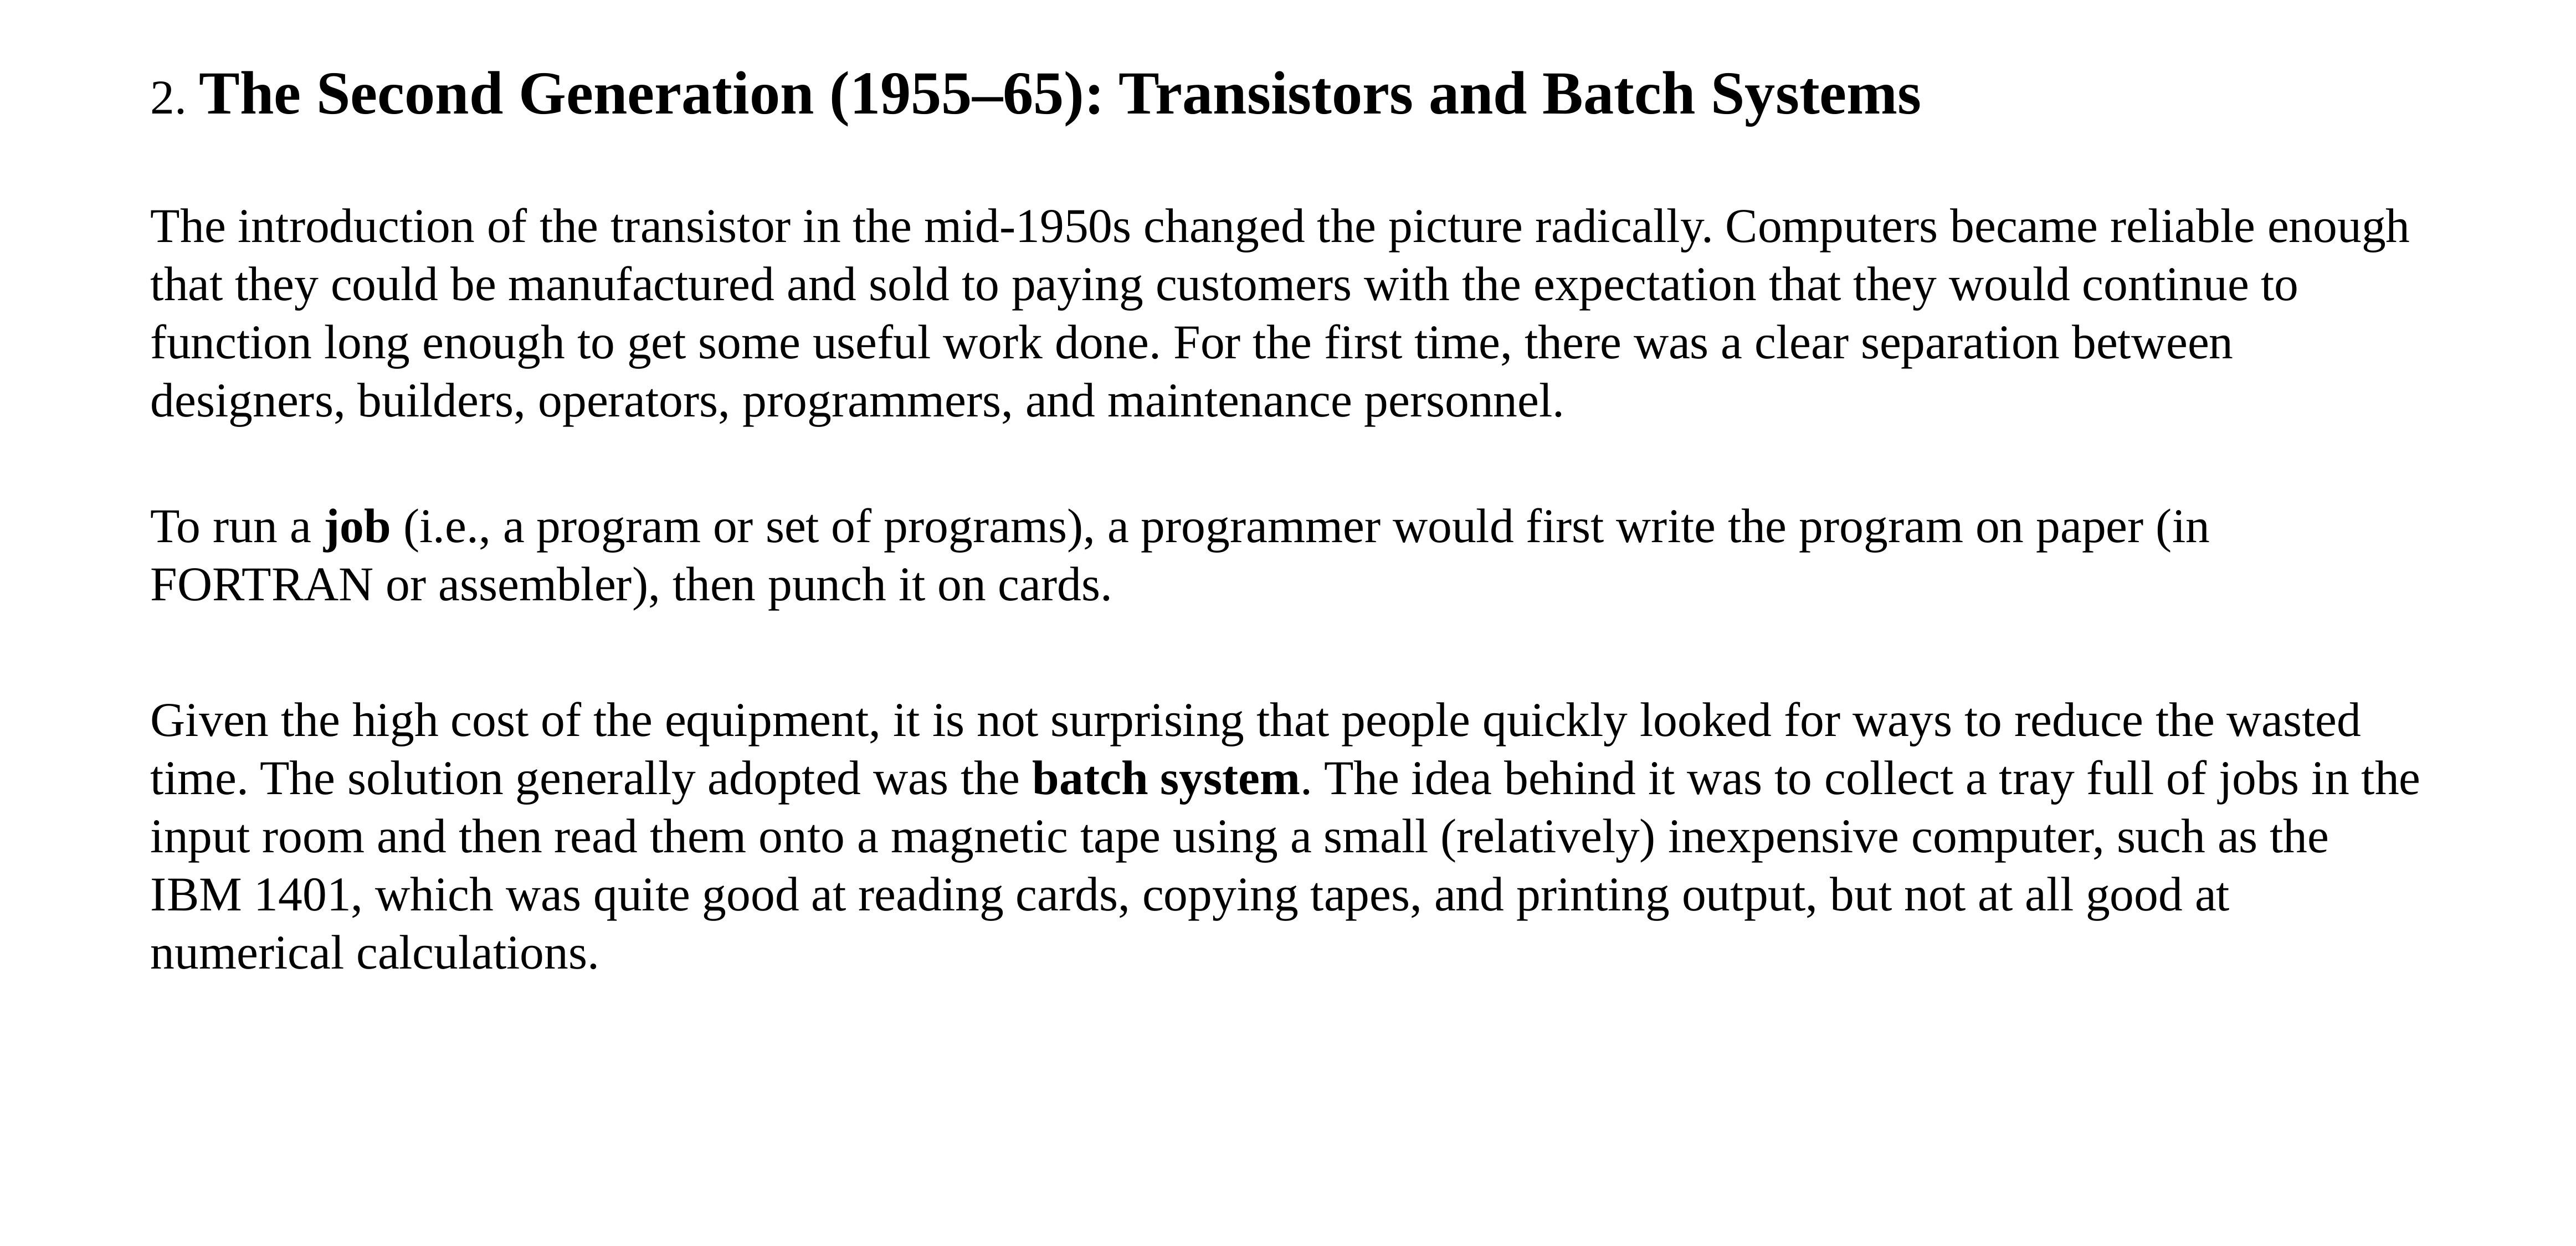

2. The Second Generation (1955–65): Transistors and Batch Systems
The introduction of the transistor in the mid-1950s changed the picture radically. Computers became reliable enough that they could be manufactured and sold to paying customers with the expectation that they would continue to function long enough to get some useful work done. For the first time, there was a clear separation between designers, builders, operators, programmers, and maintenance personnel.
To run a job (i.e., a program or set of programs), a programmer would first write the program on paper (in FORTRAN or assembler), then punch it on cards.

Given the high cost of the equipment, it is not surprising that people quickly looked for ways to reduce the wasted time. The solution generally adopted was the batch system. The idea behind it was to collect a tray full of jobs in the input room and then read them onto a magnetic tape using a small (relatively) inexpensive computer, such as the IBM 1401, which was quite good at reading cards, copying tapes, and printing output, but not at all good at numerical calculations.